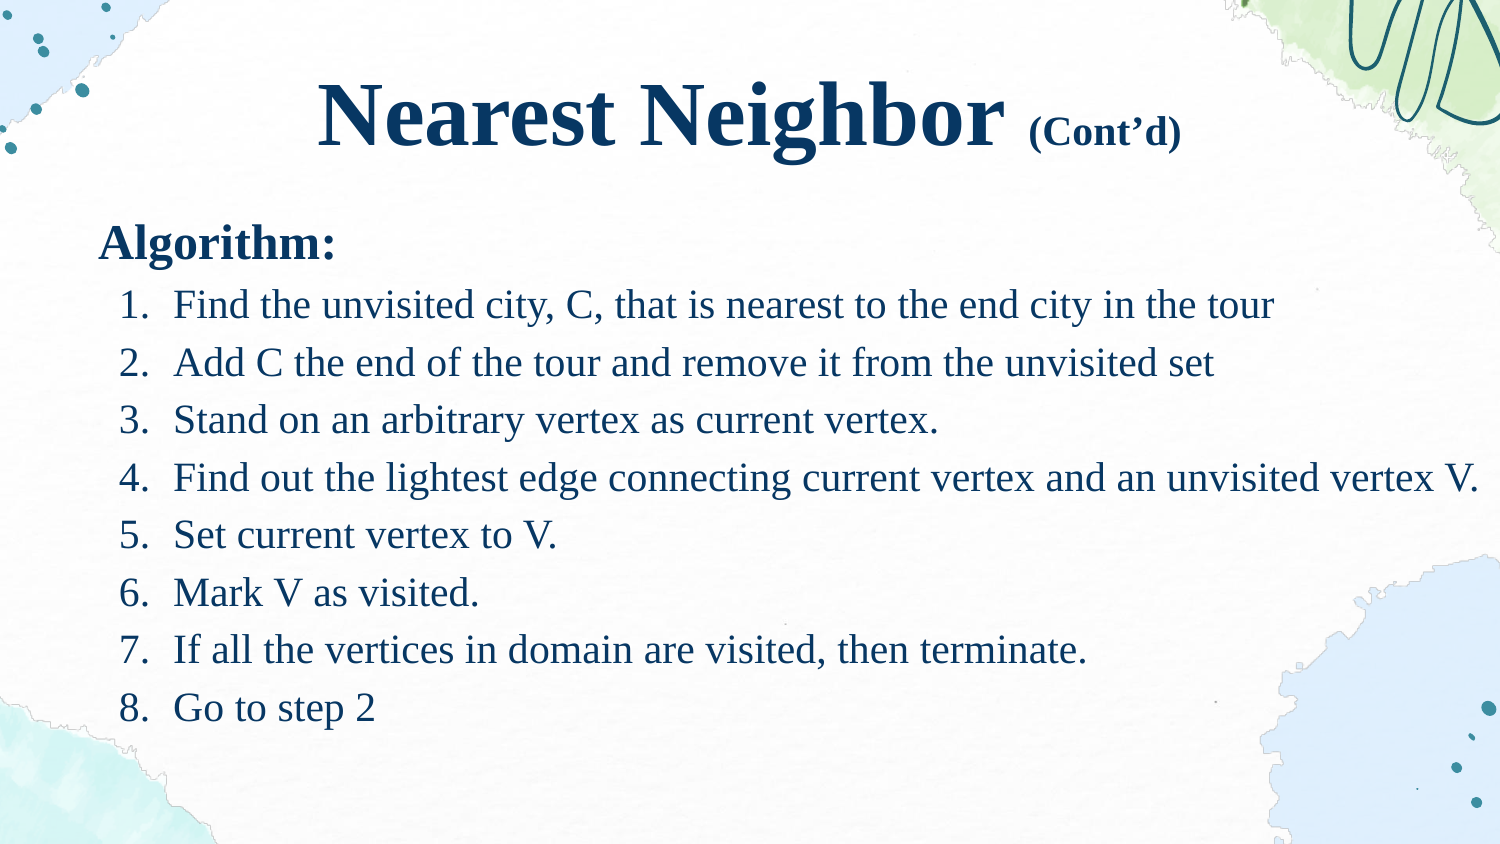

# Nearest Neighbor (Cont’d)
Algorithm:
Find the unvisited city, C, that is nearest to the end city in the tour
Add C the end of the tour and remove it from the unvisited set
Stand on an arbitrary vertex as current vertex.
Find out the lightest edge connecting current vertex and an unvisited vertex V.
Set current vertex to V.
Mark V as visited.
If all the vertices in domain are visited, then terminate.
Go to step 2